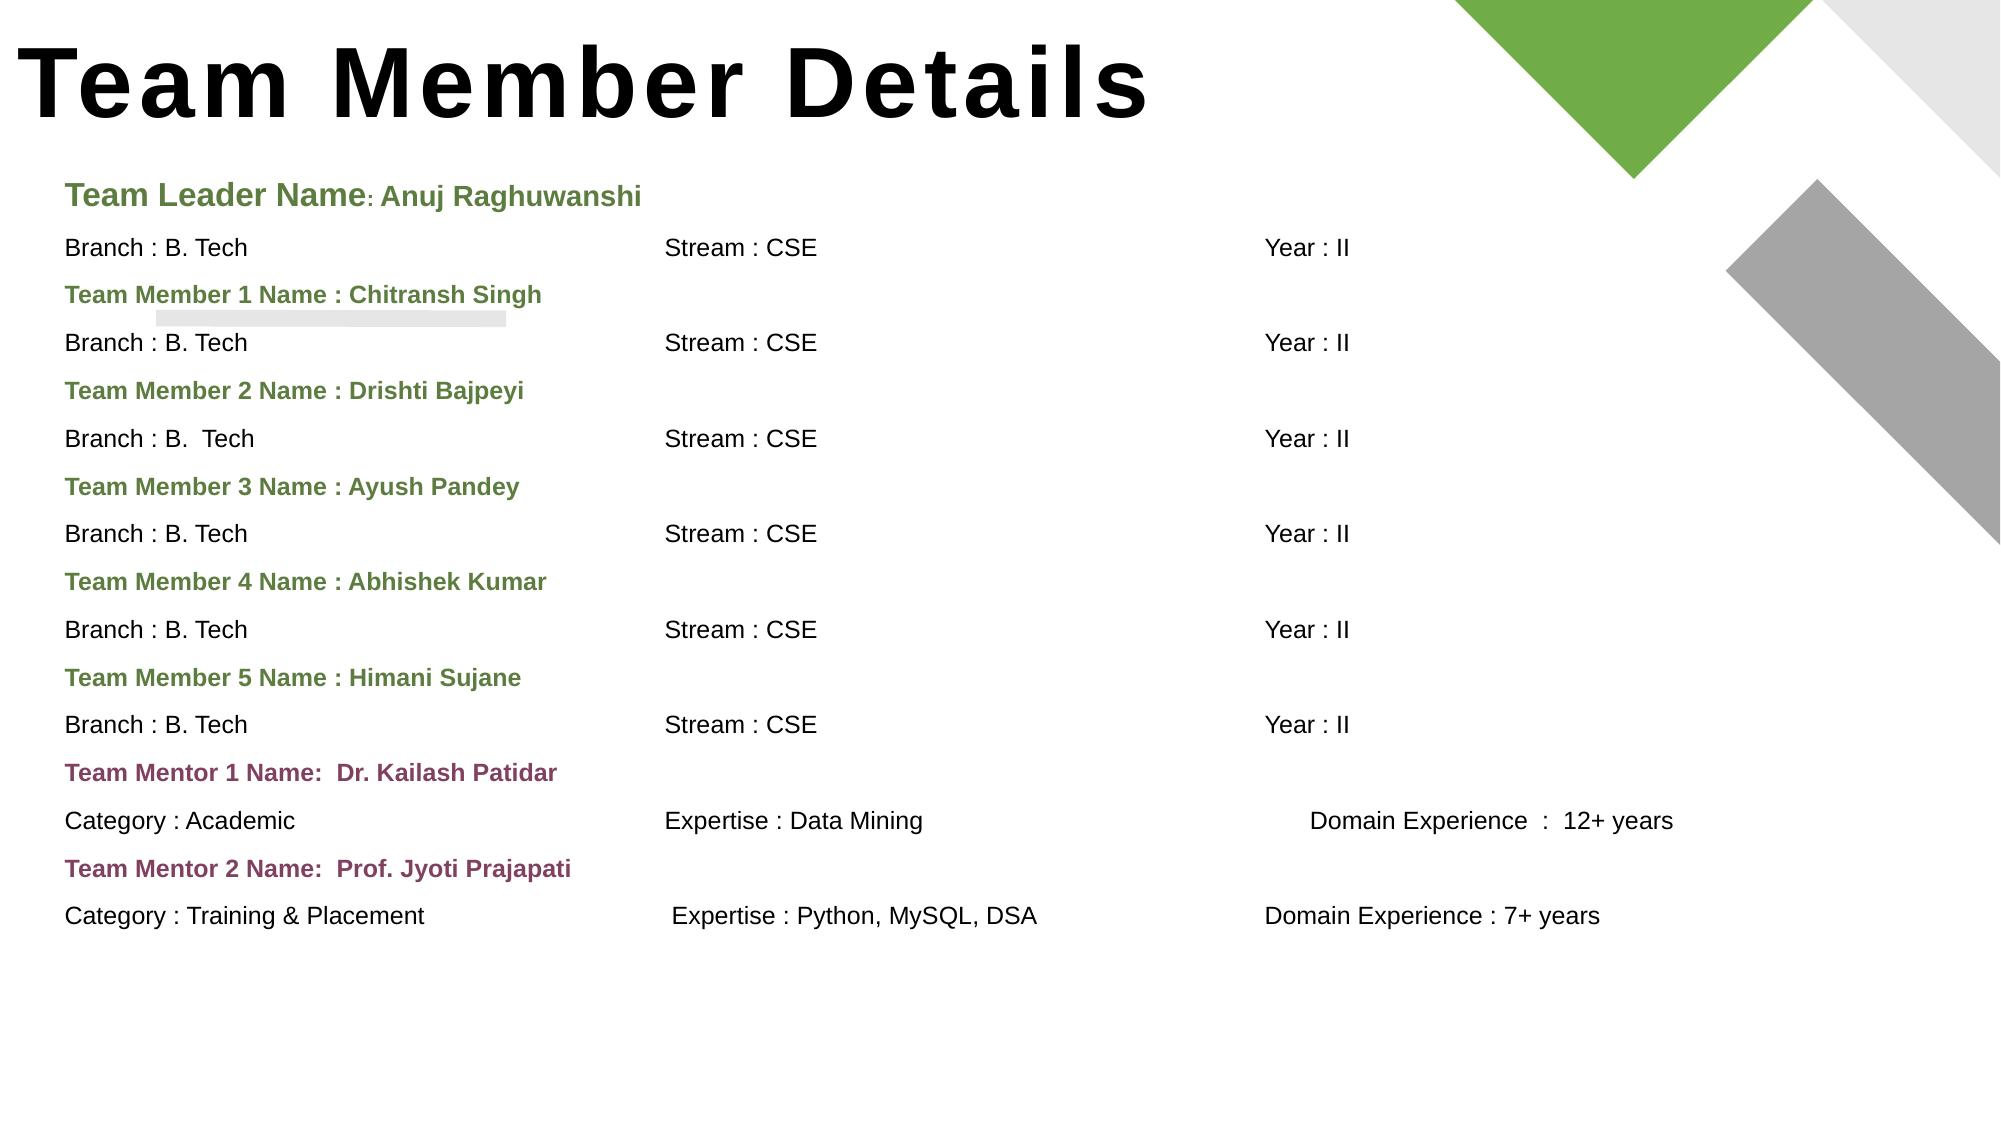

# Team Member Details
Team Leader Name: Anuj Raghuwanshi
Branch : B. Tech			Stream : CSE			Year : II
Team Member 1 Name : Chitransh Singh
Branch : B. Tech			Stream : CSE 			Year : II
Team Member 2 Name : Drishti Bajpeyi
Branch : B.  Tech			Stream : CSE			Year : II
Team Member 3 Name : Ayush Pandey
Branch : B. Tech			Stream : CSE			Year : II
Team Member 4 Name : Abhishek Kumar
Branch : B. Tech			Stream : CSE 			Year : II
Team Member 5 Name : Himani Sujane
Branch : B. Tech			Stream : CSE			Year : II
Team Mentor 1 Name:  Dr. Kailash Patidar
Category : Academic 			Expertise : Data Mining		                            Domain Experience  :  12+ years
Team Mentor 2 Name:  Prof. Jyoti Prajapati
Category : Training & Placement		 Expertise : Python, MySQL, DSA  		Domain Experience : 7+ years